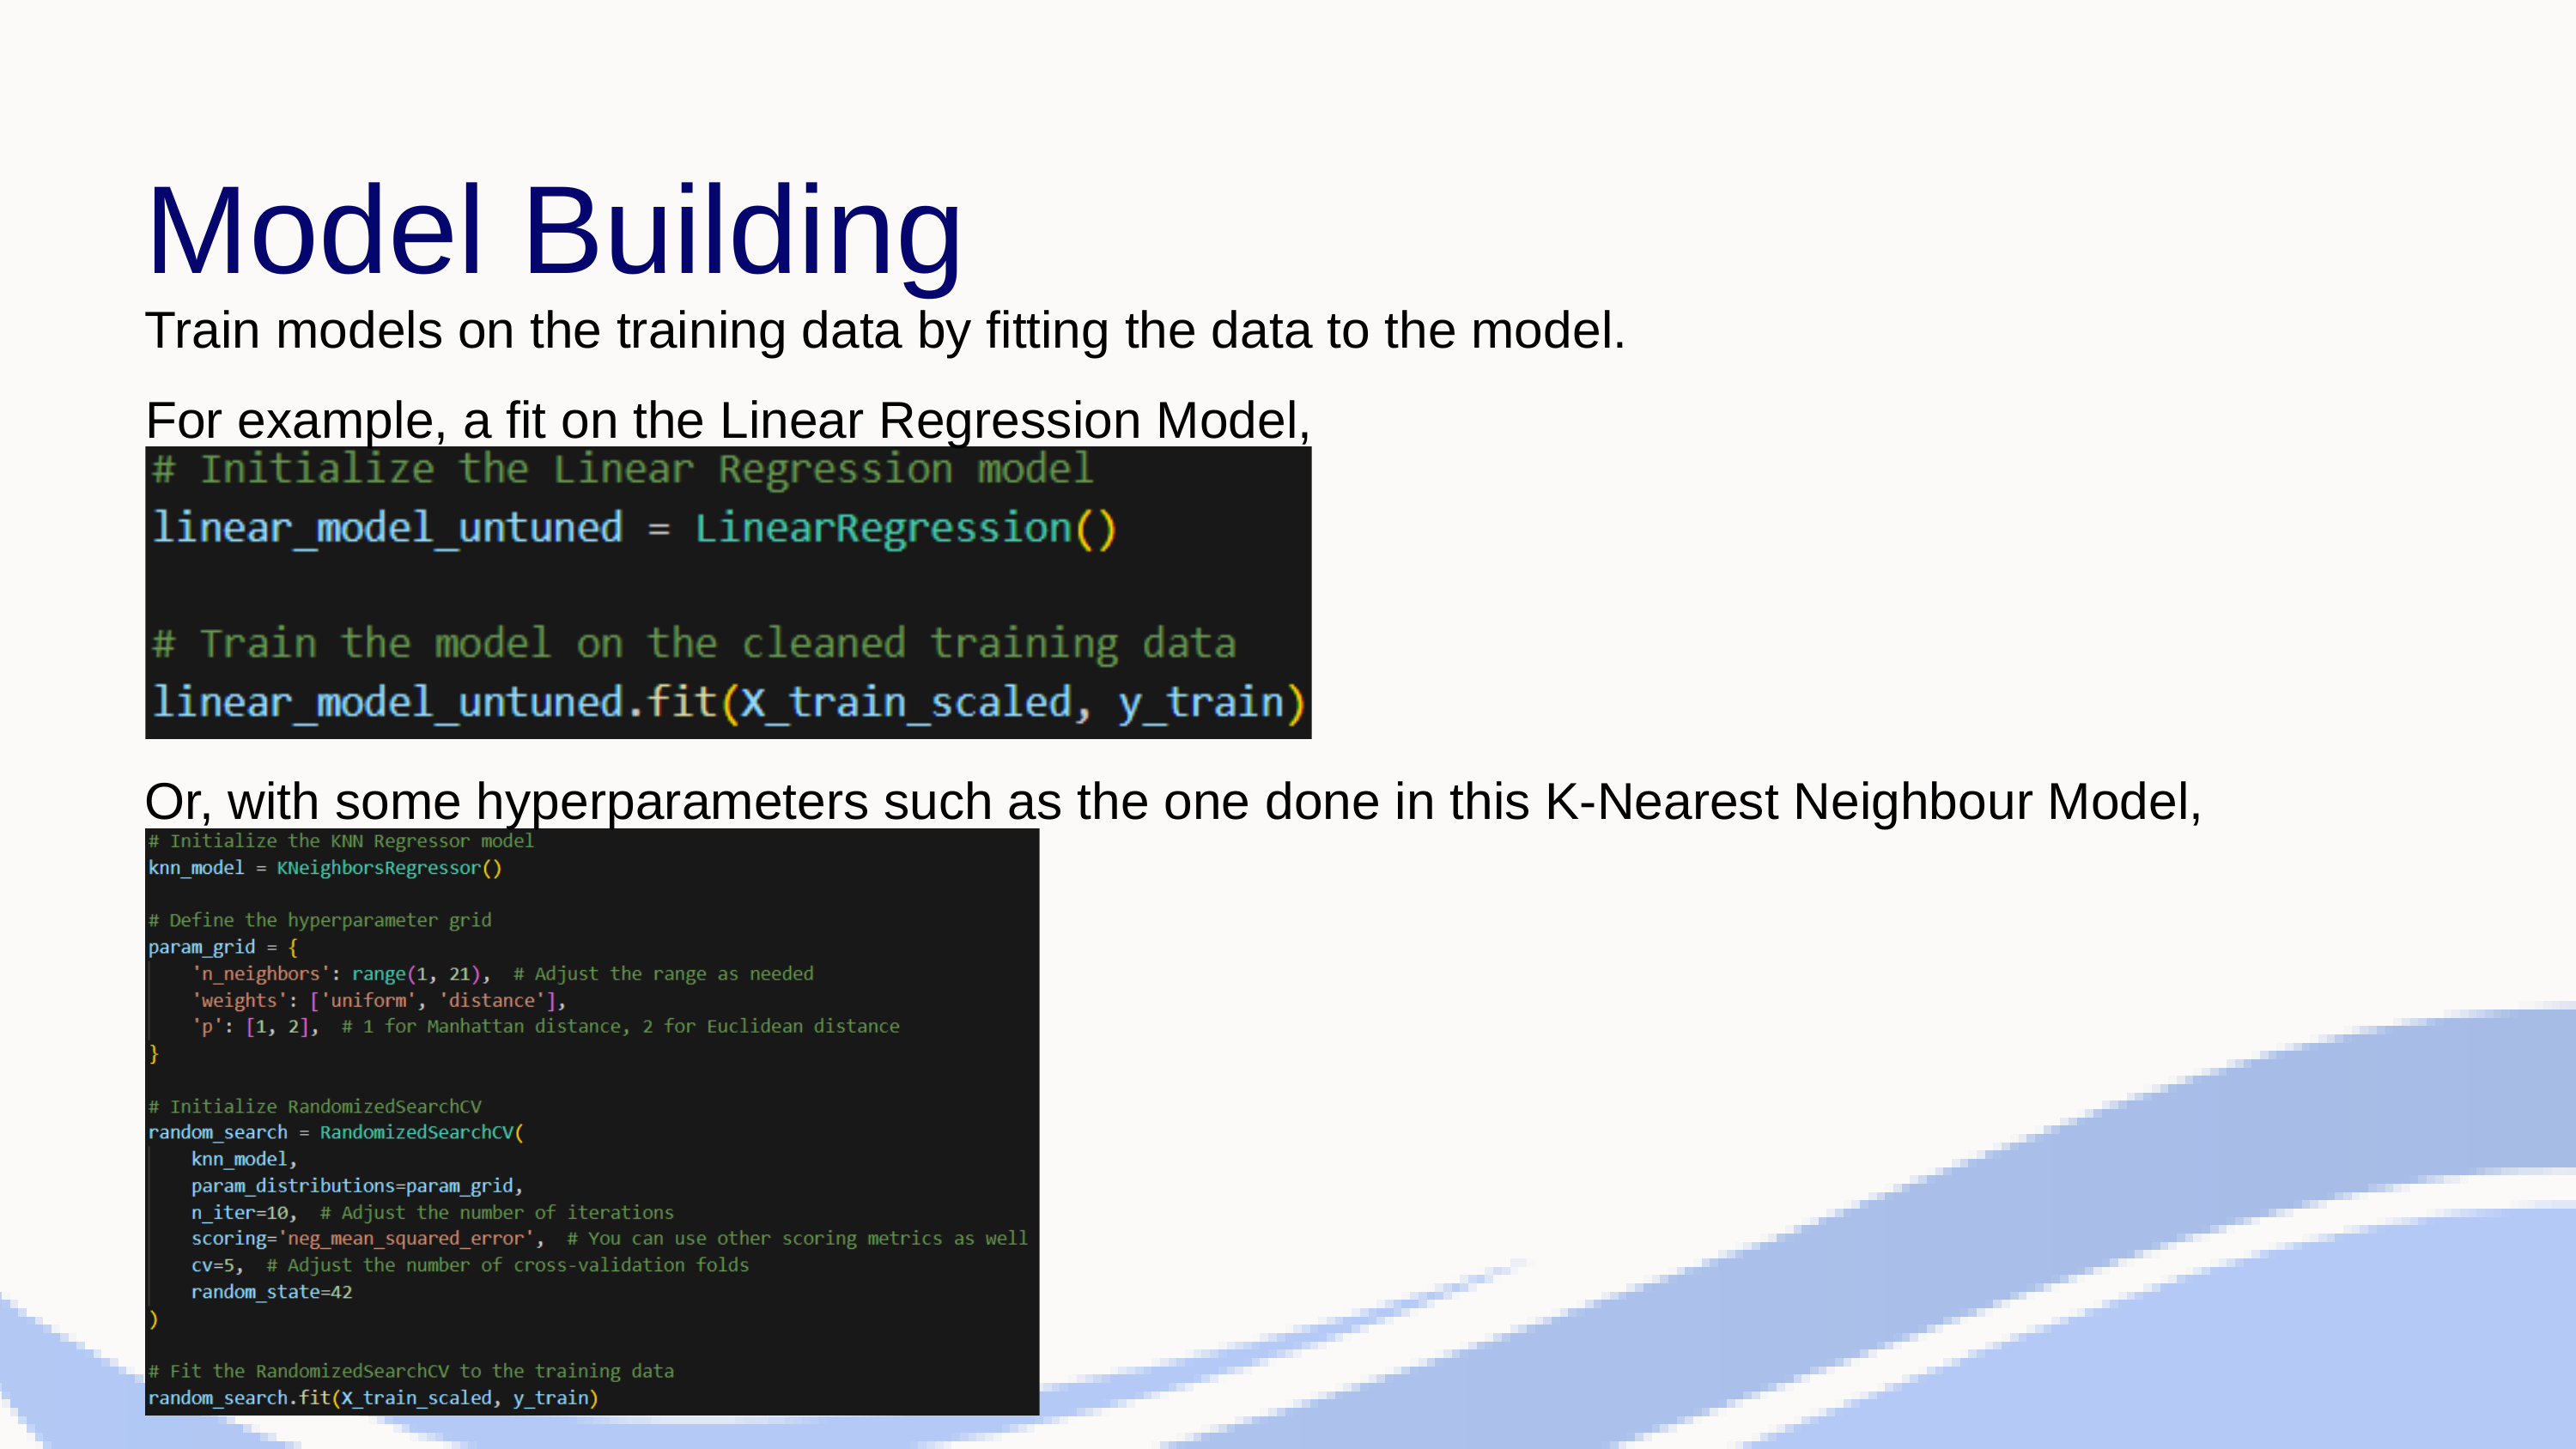

Model Building
Train models on the training data by fitting the data to the model.
For example, a fit on the Linear Regression Model,

Or, with some hyperparameters such as the one done in this K-Nearest Neighbour Model,